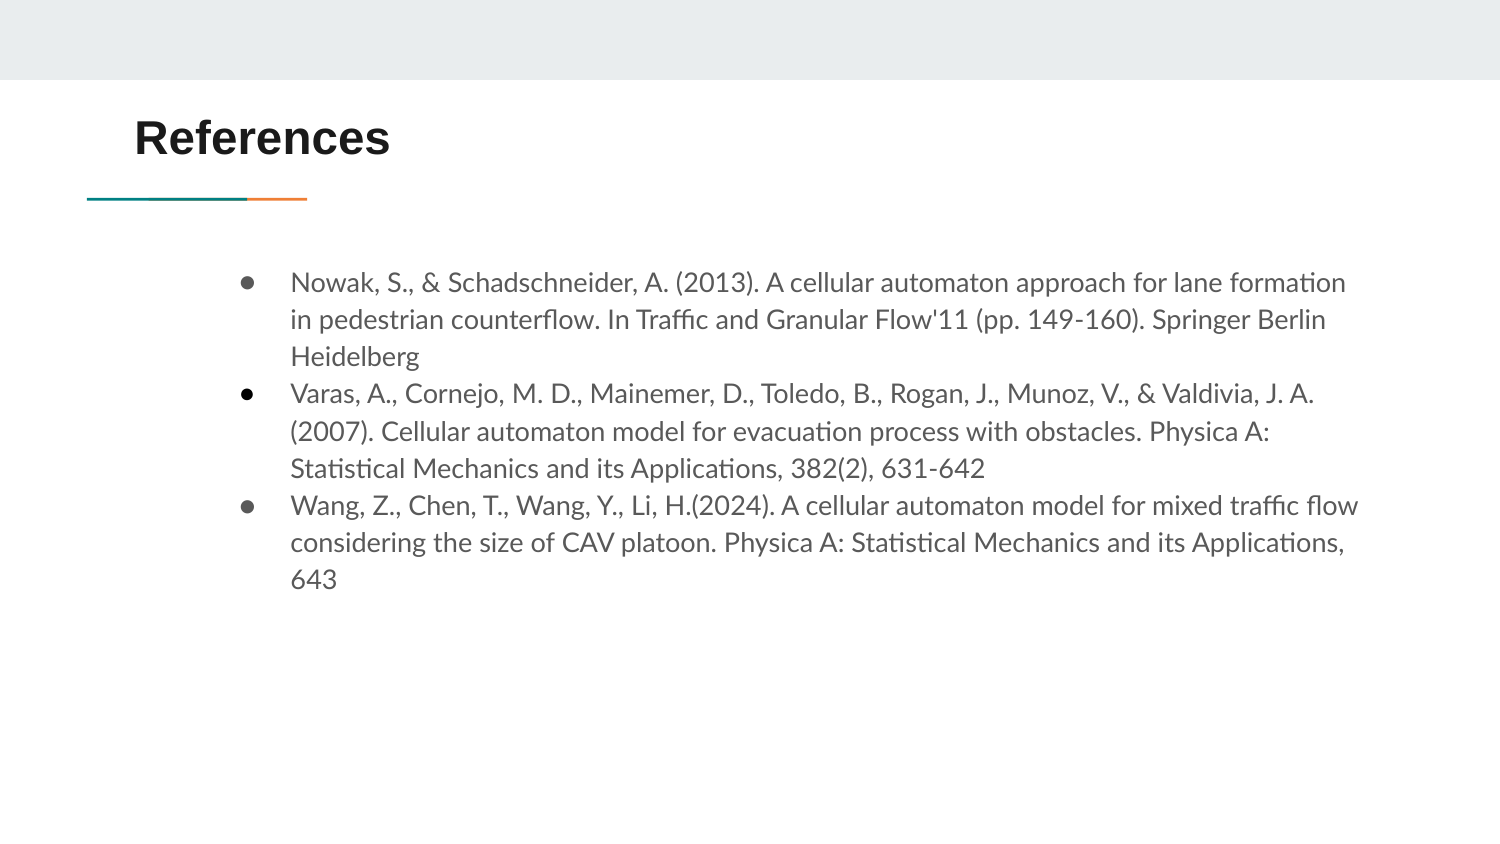

# References
Nowak, S., & Schadschneider, A. (2013). A cellular automaton approach for lane formation in pedestrian counterflow. In Traffic and Granular Flow'11 (pp. 149-160). Springer Berlin Heidelberg
Varas, A., Cornejo, M. D., Mainemer, D., Toledo, B., Rogan, J., Munoz, V., & Valdivia, J. A. (2007). Cellular automaton model for evacuation process with obstacles. Physica A: Statistical Mechanics and its Applications, 382(2), 631-642
Wang, Z., Chen, T., Wang, Y., Li, H.(2024). A cellular automaton model for mixed traffic flow considering the size of CAV platoon. Physica A: Statistical Mechanics and its Applications, 643